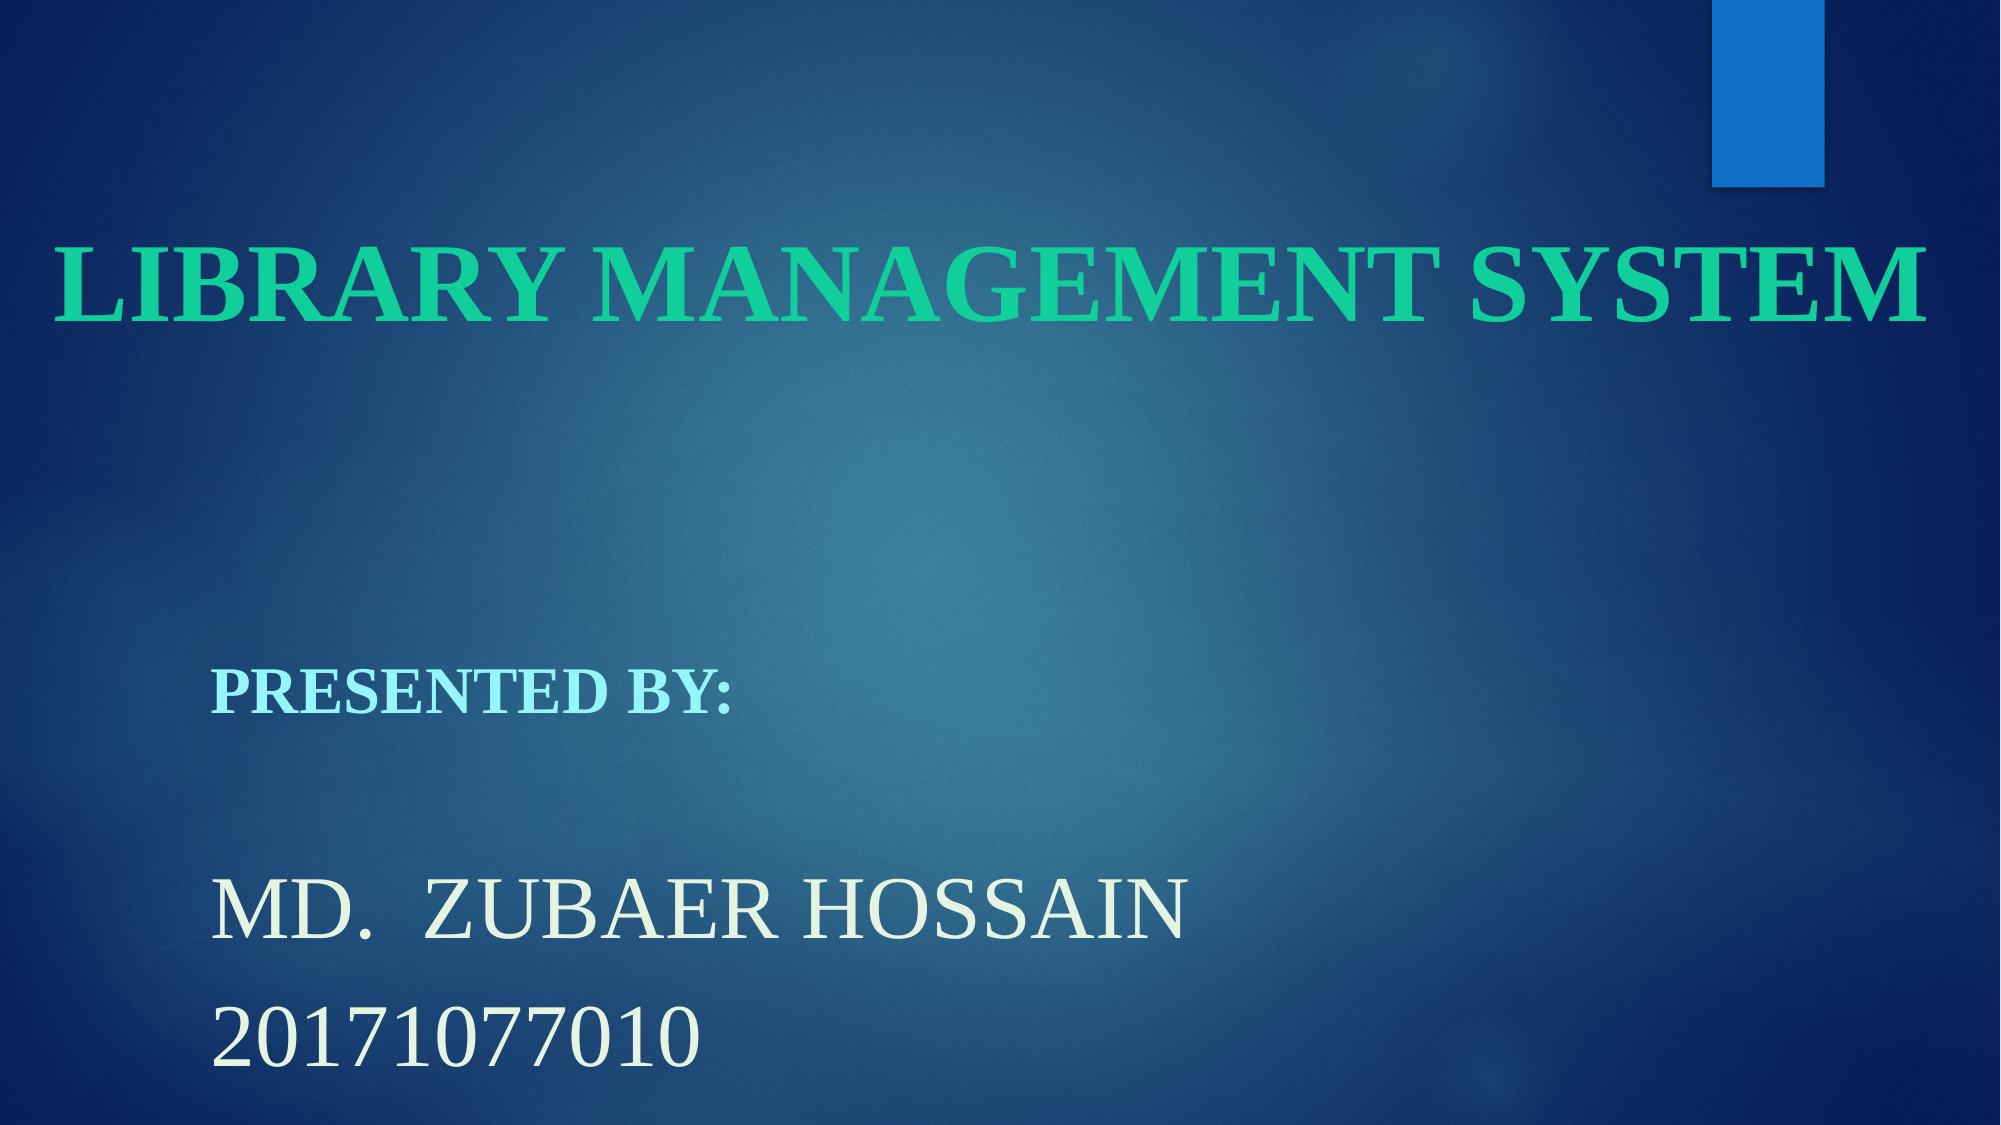

# LIBRARY MANAGEMENT SYSTEM
Presented by:

md.  ZUBAER Hossain
20171077010